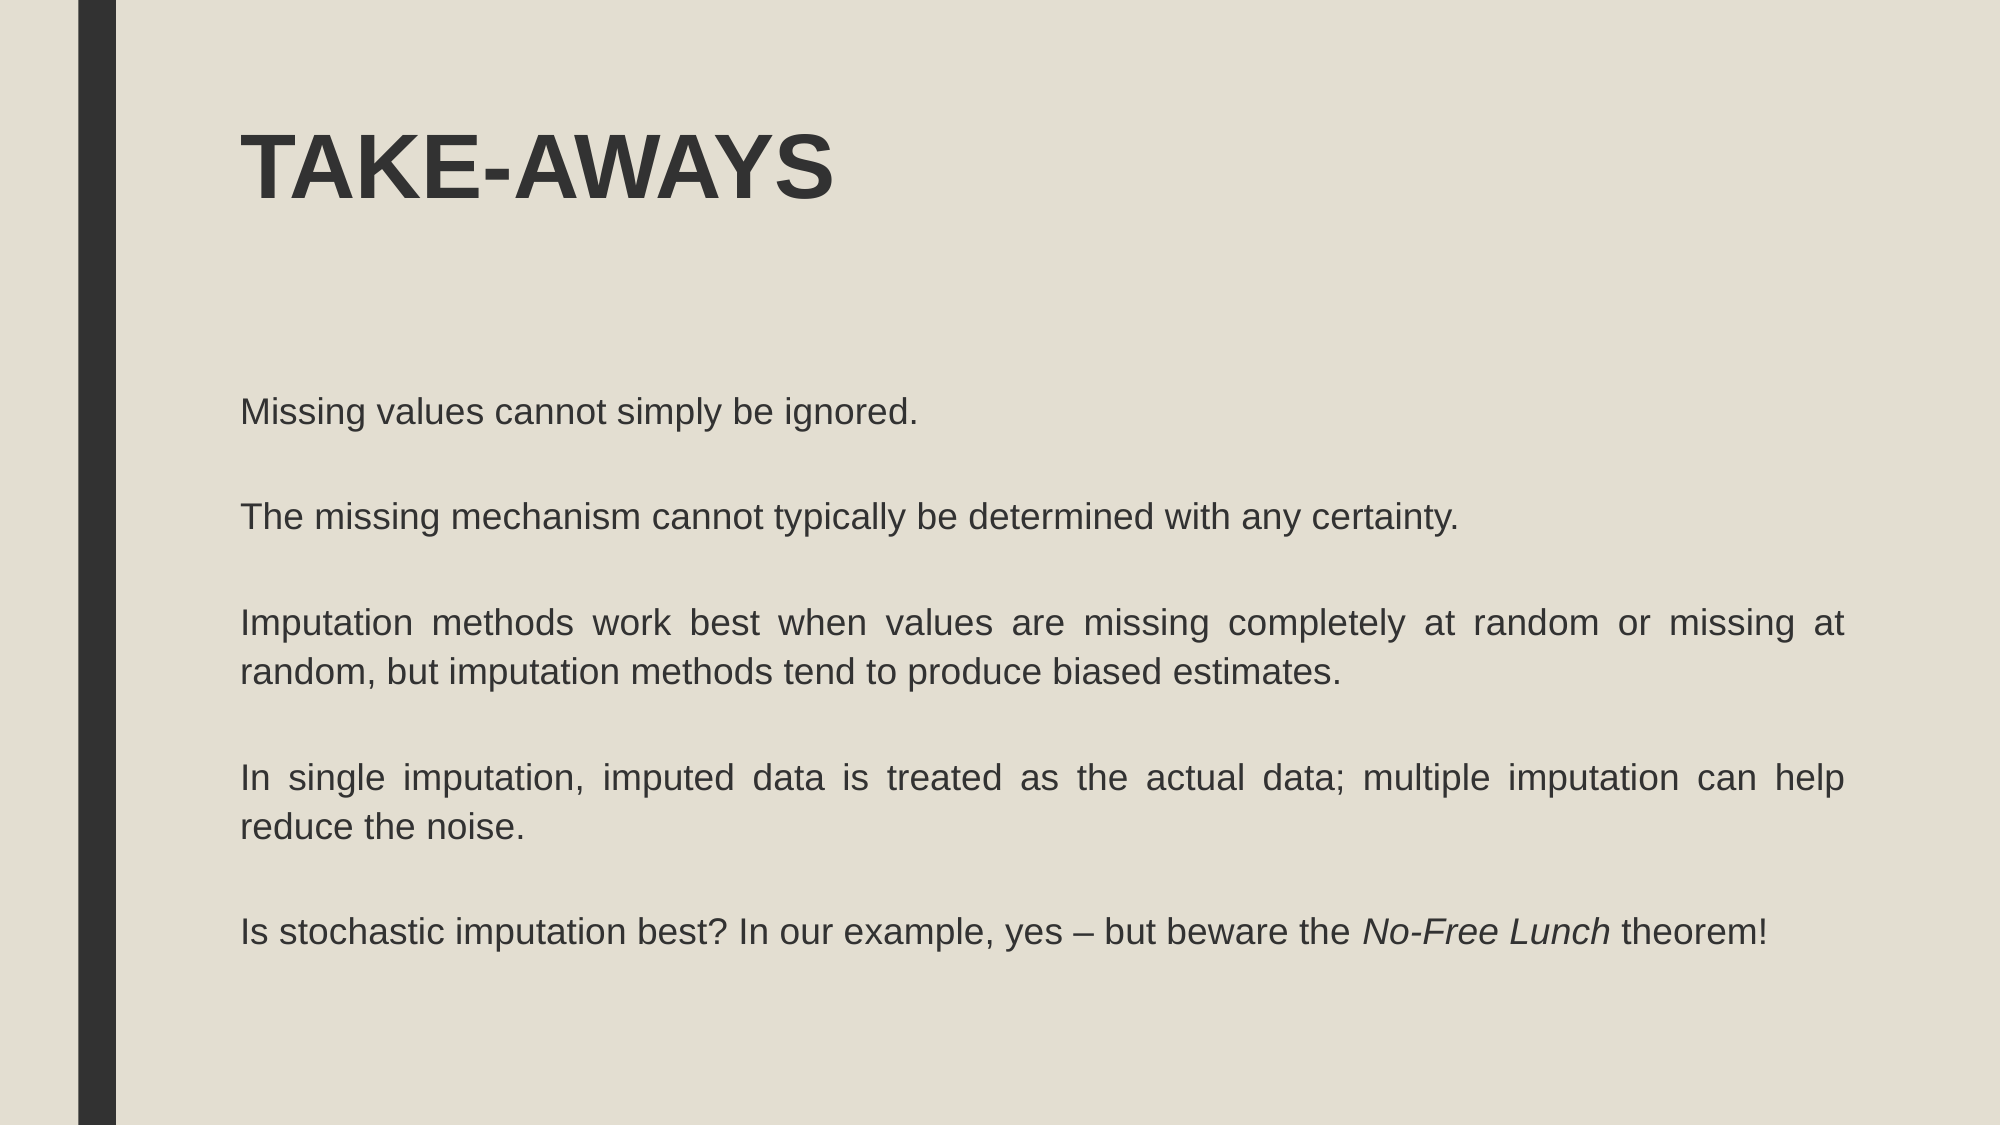

# TAKE-AWAYS
Missing values cannot simply be ignored.

The missing mechanism cannot typically be determined with any certainty.

Imputation methods work best when values are missing completely at random or missing at random, but imputation methods tend to produce biased estimates.

In single imputation, imputed data is treated as the actual data; multiple imputation can help reduce the noise.

Is stochastic imputation best? In our example, yes – but beware the No-Free Lunch theorem!